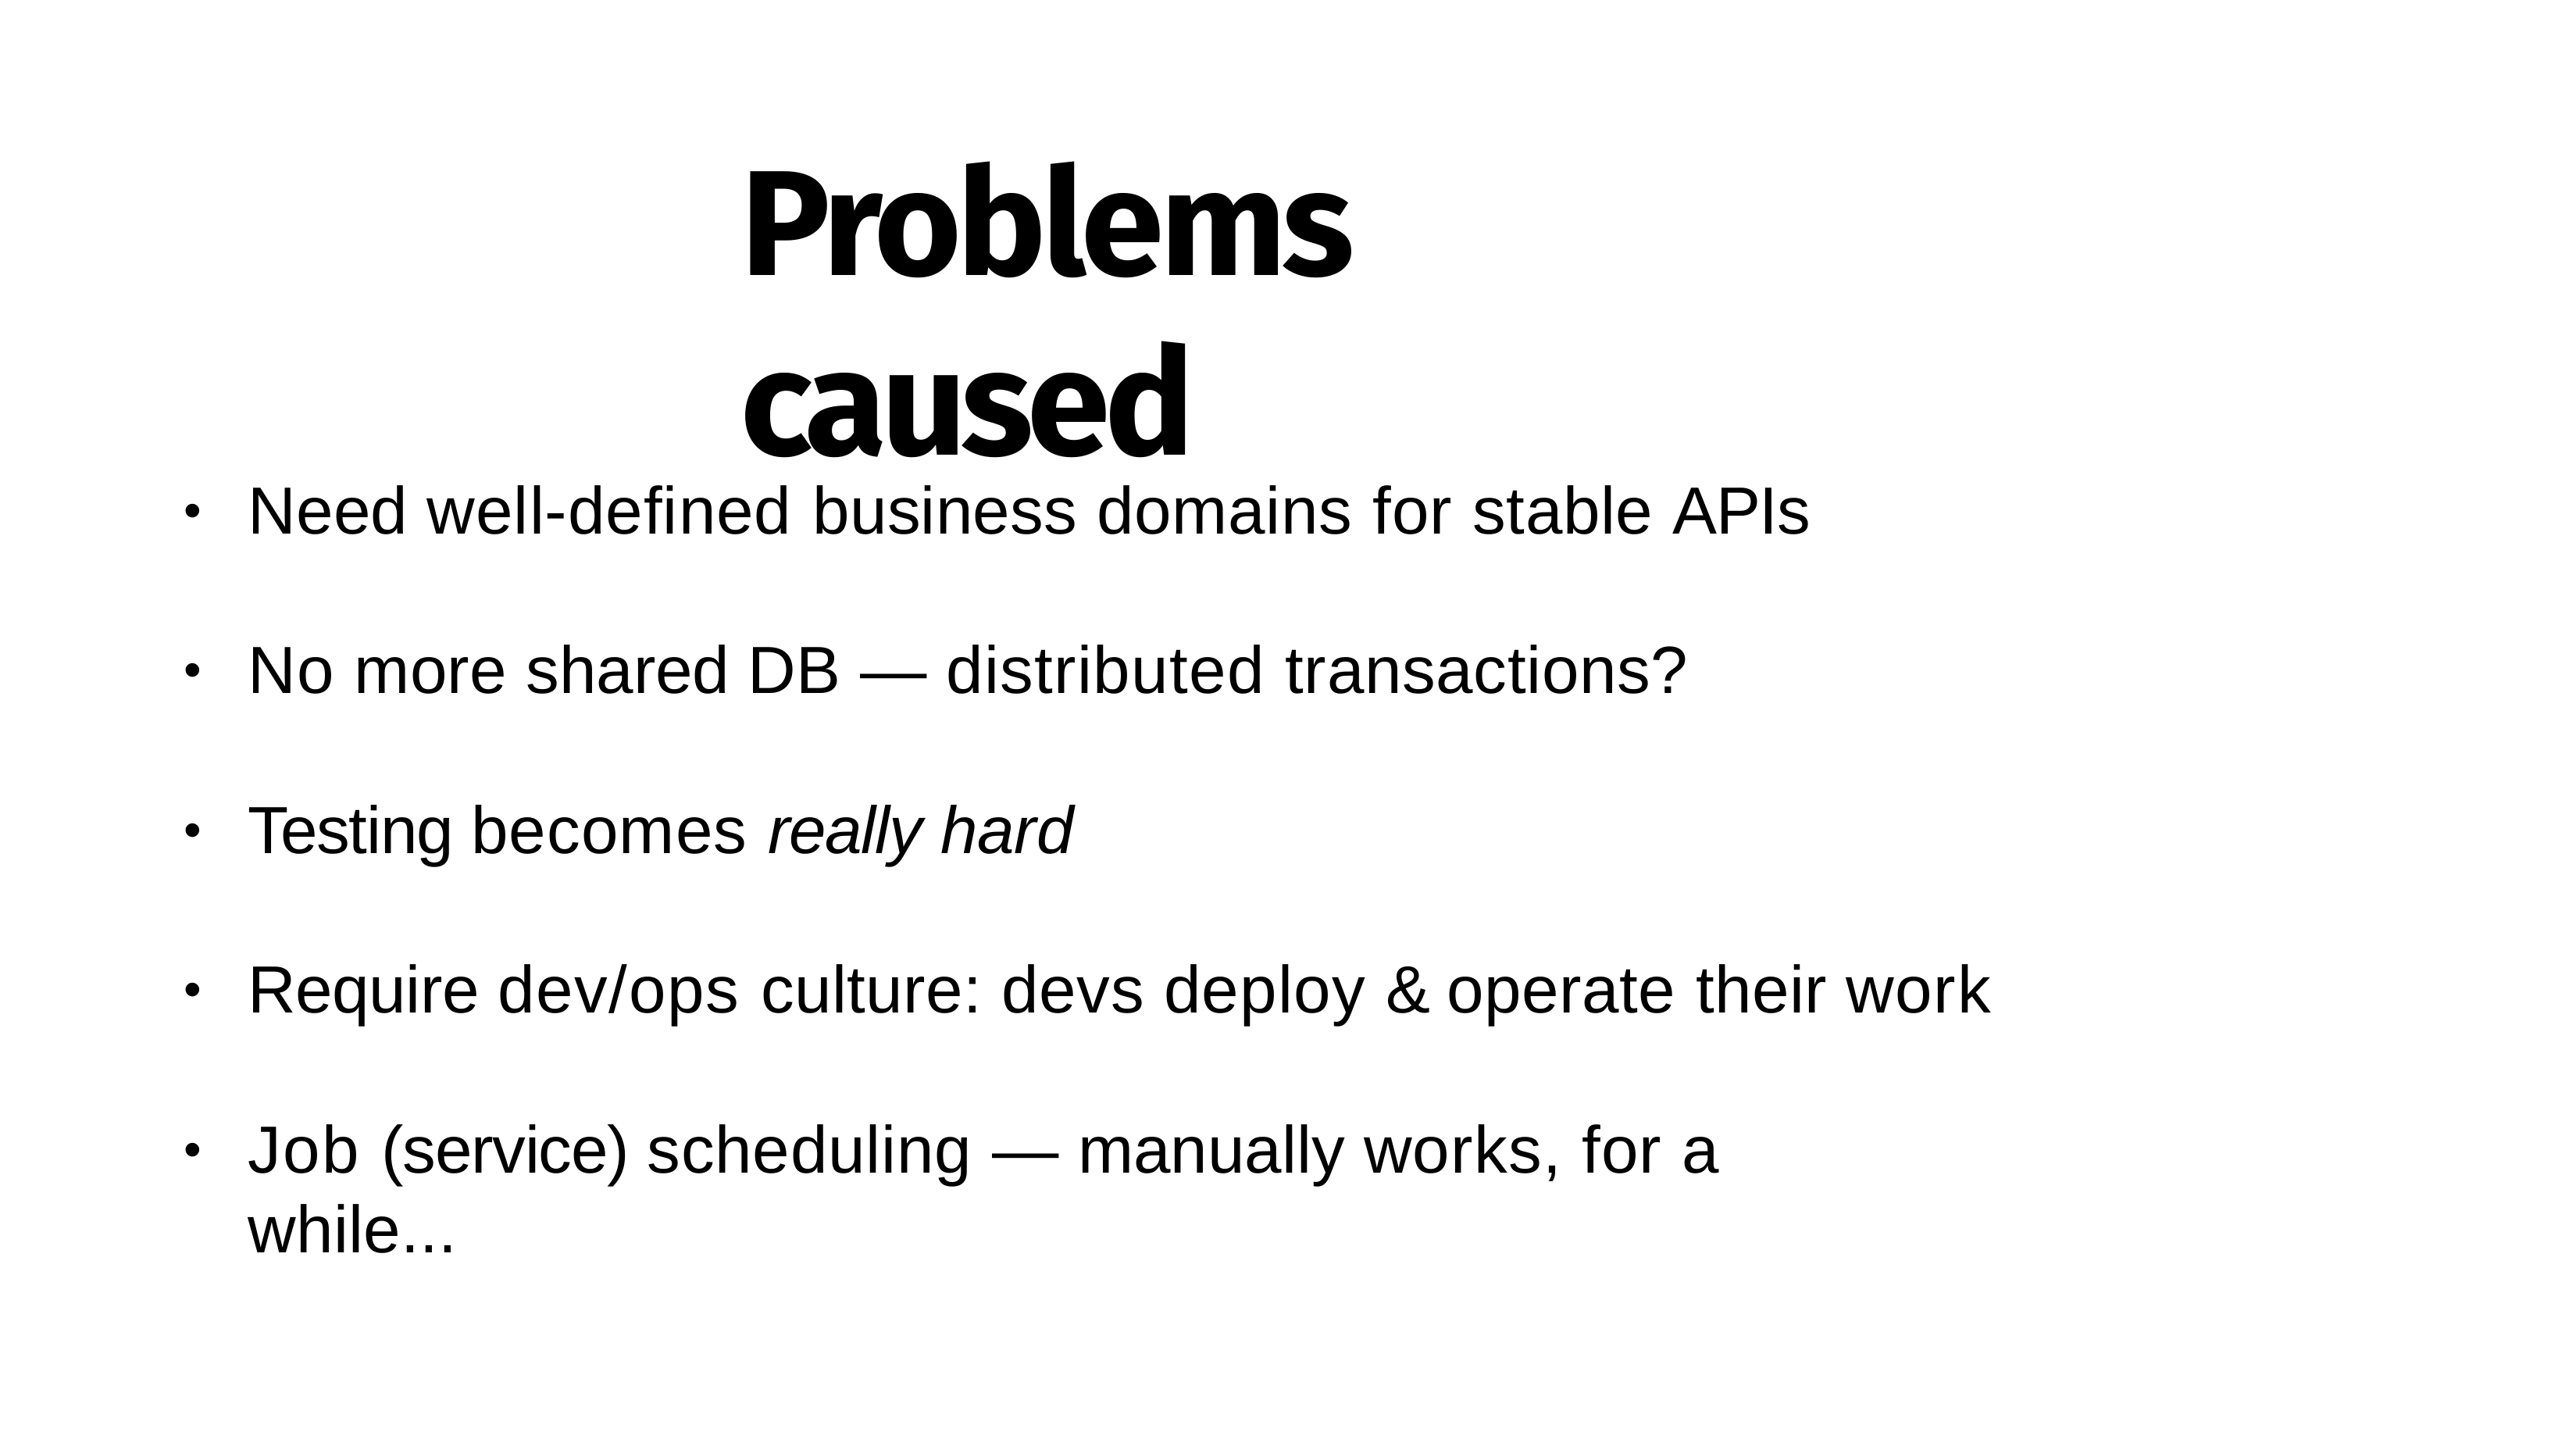

# Problems caused
Need well-defined business domains for stable APIs
•
No more shared DB — distributed transactions?
•
Testing becomes really hard
•
Require dev/ops culture: devs deploy & operate their work
•
Job (service) scheduling — manually works, for a while...
•